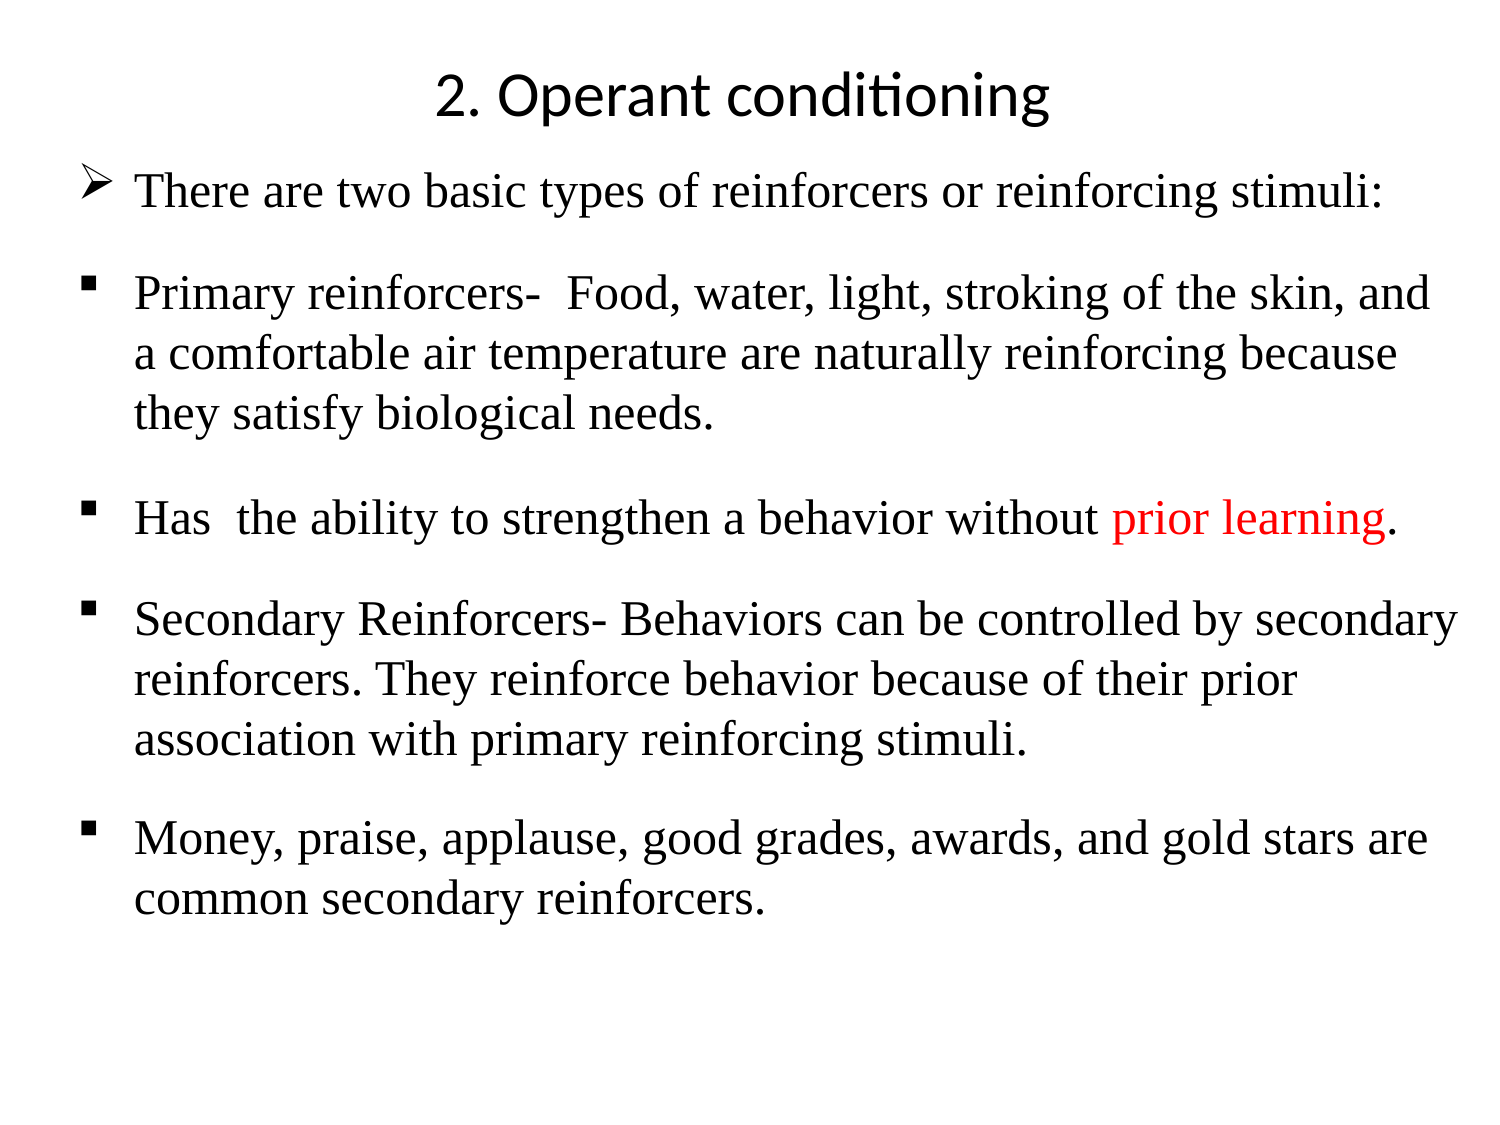

# 2. Operant conditioning
There are two basic types of reinforcers or reinforcing stimuli:

Primary reinforcers-  Food, water, light, stroking of the skin, and a comfortable air temperature are naturally reinforcing because they satisfy biological needs.

Has  the ability to strengthen a behavior without prior learning.

Secondary Reinforcers- Behaviors can be controlled by secondary reinforcers. They reinforce behavior because of their prior association with primary reinforcing stimuli.

Money, praise, applause, good grades, awards, and gold stars are common secondary reinforcers.